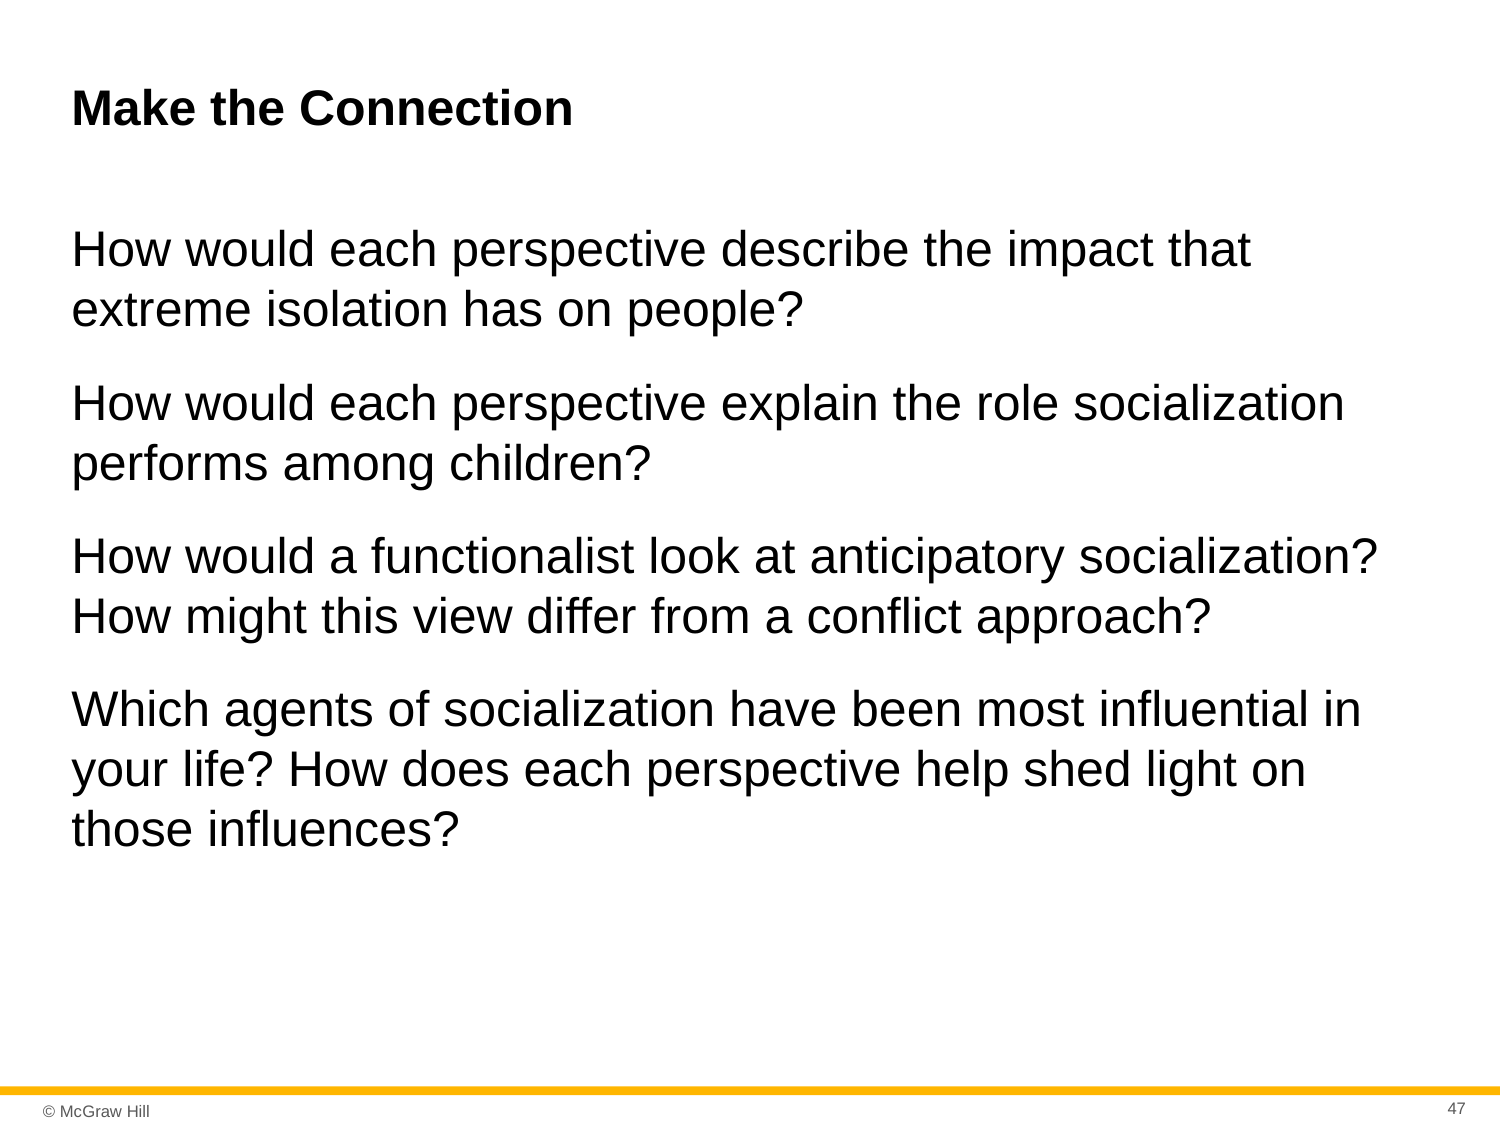

# Make the Connection
How would each perspective describe the impact that extreme isolation has on people?
How would each perspective explain the role socialization performs among children?
How would a functionalist look at anticipatory socialization? How might this view differ from a conflict approach?
Which agents of socialization have been most influential in your life? How does each perspective help shed light on those influences?